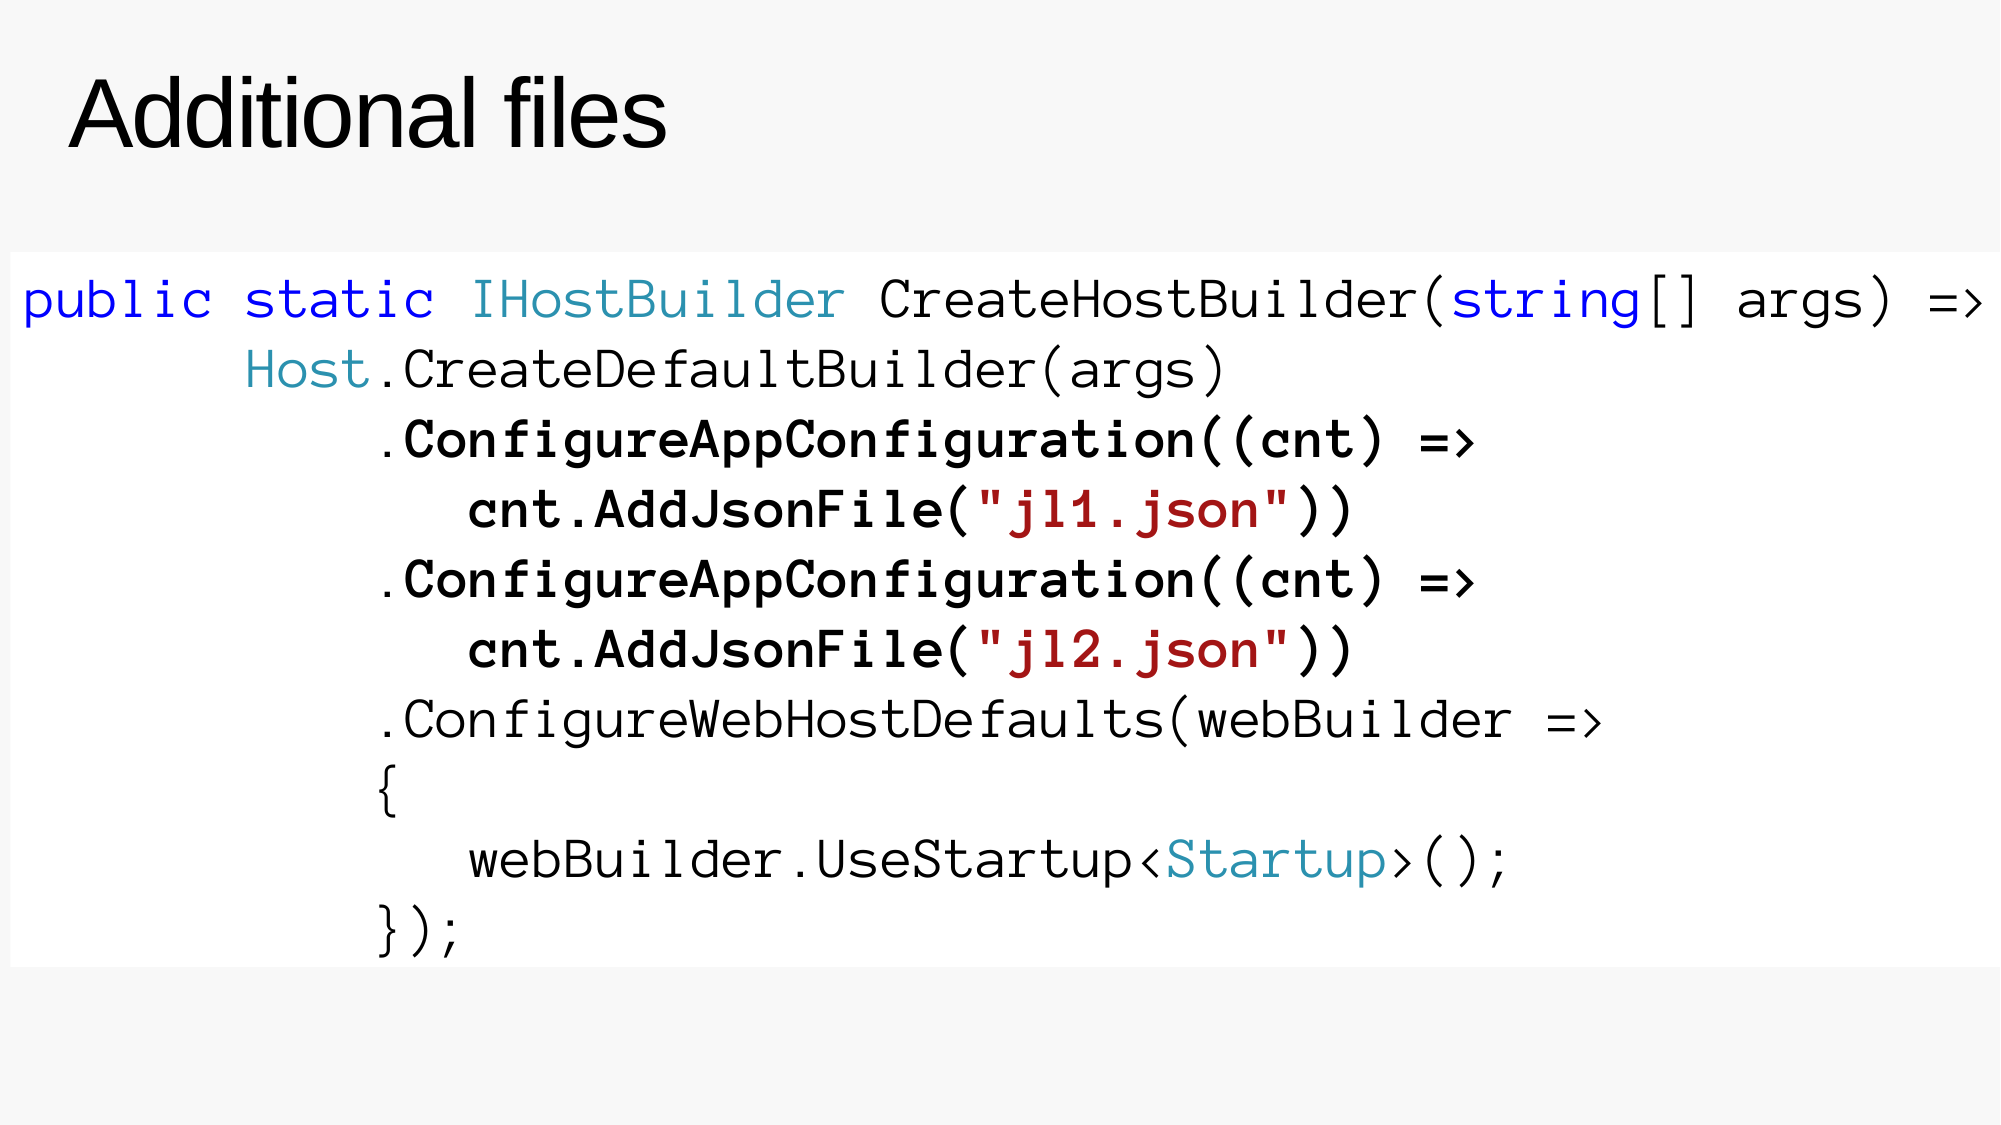

# Additional files
public static IHostBuilder CreateHostBuilder(string[] args) =>
       Host.CreateDefaultBuilder(args)
           .ConfigureAppConfiguration((cnt) =>
              cnt.AddJsonFile("jl1.json"))
           .ConfigureAppConfiguration((cnt) =>
              cnt.AddJsonFile("jl2.json"))
           .ConfigureWebHostDefaults(webBuilder =>
           {
              webBuilder.UseStartup<Startup>();
           });